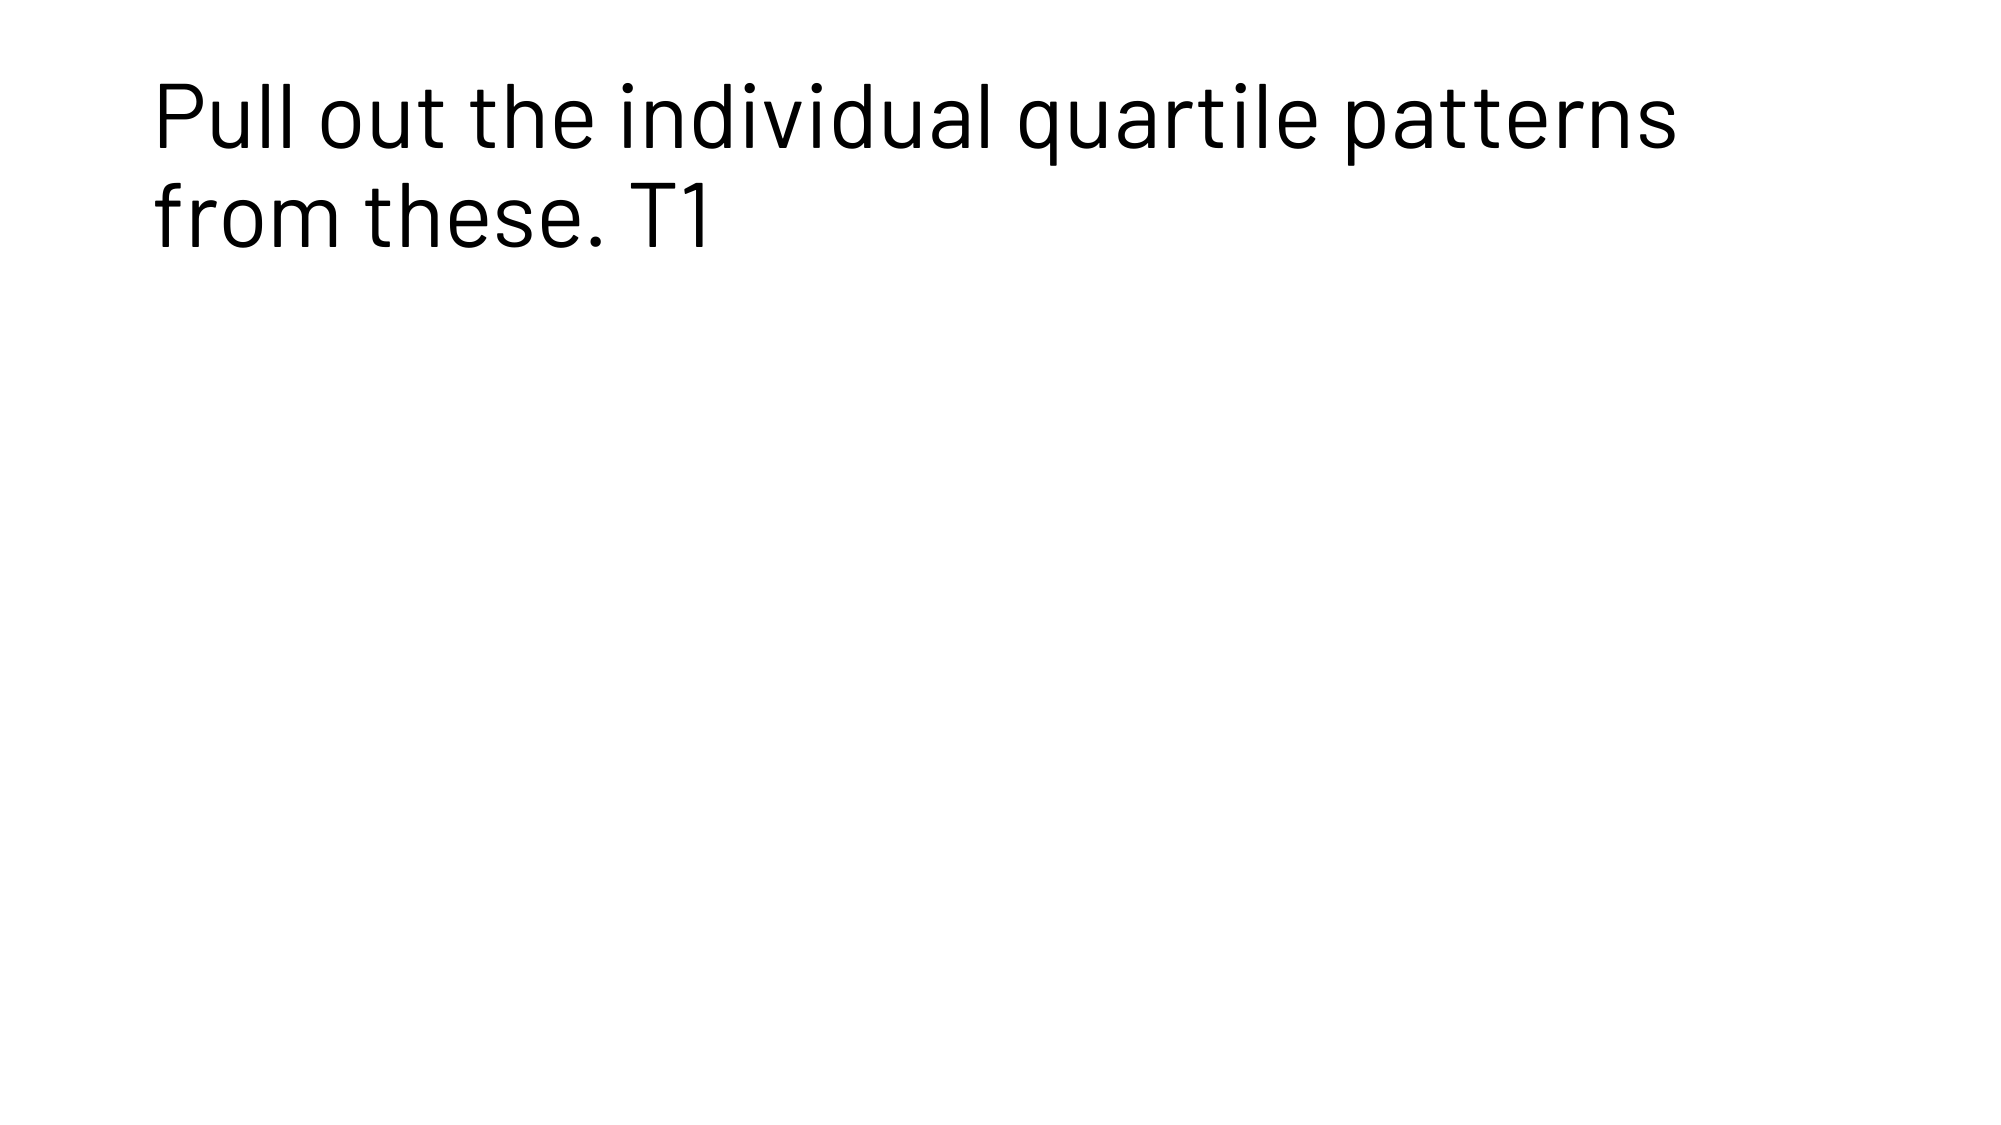

# Pull out the individual quartile patterns from these. T1